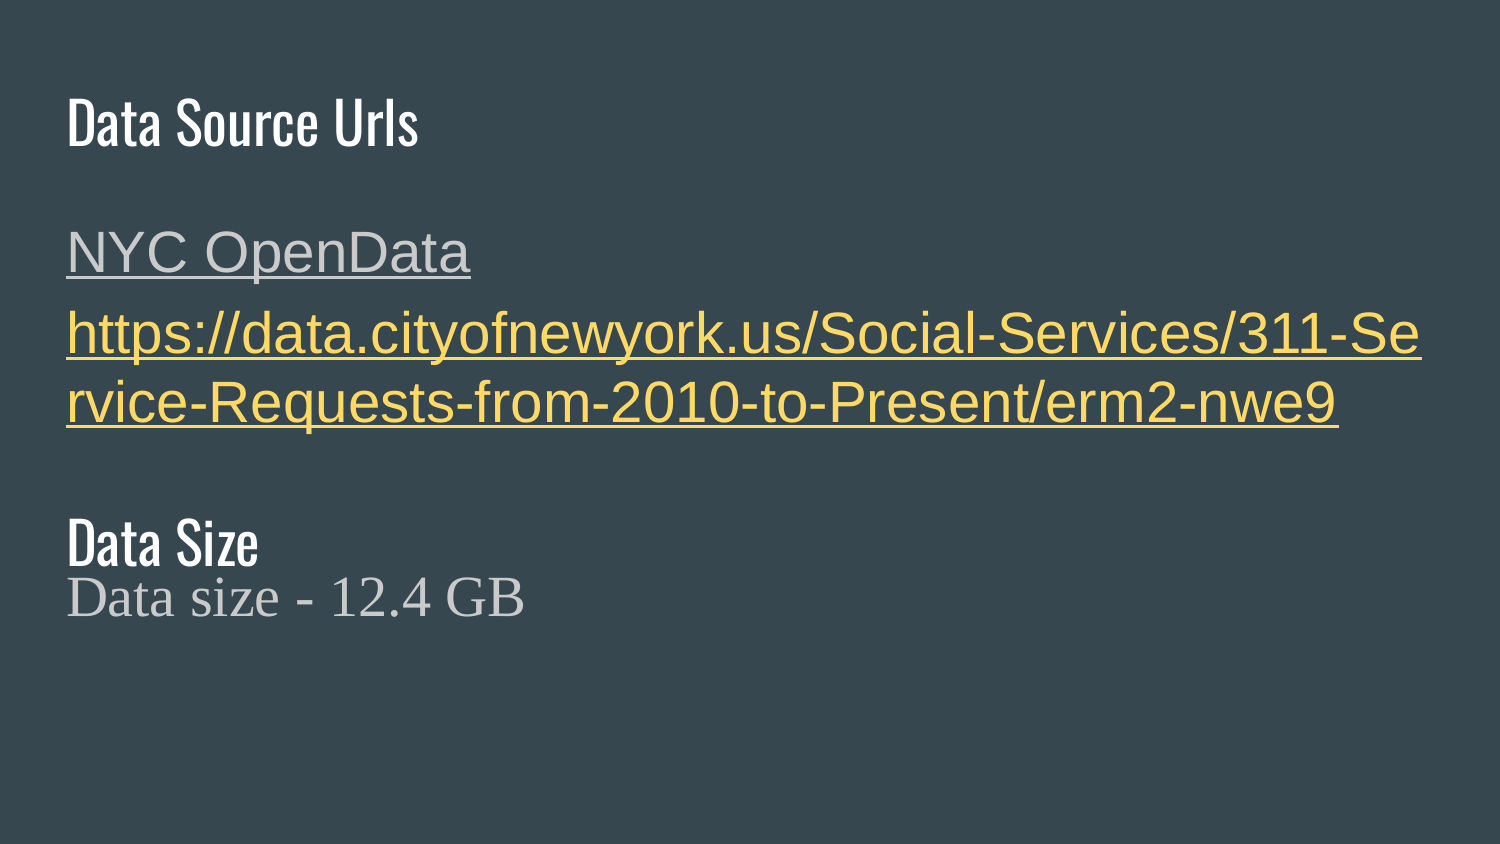

# Data Source Urls

Data Size

NYC OpenData
https://data.cityofnewyork.us/Social-Services/311-Service-Requests-from-2010-to-Present/erm2-nwe9

Data size - 12.4 GB